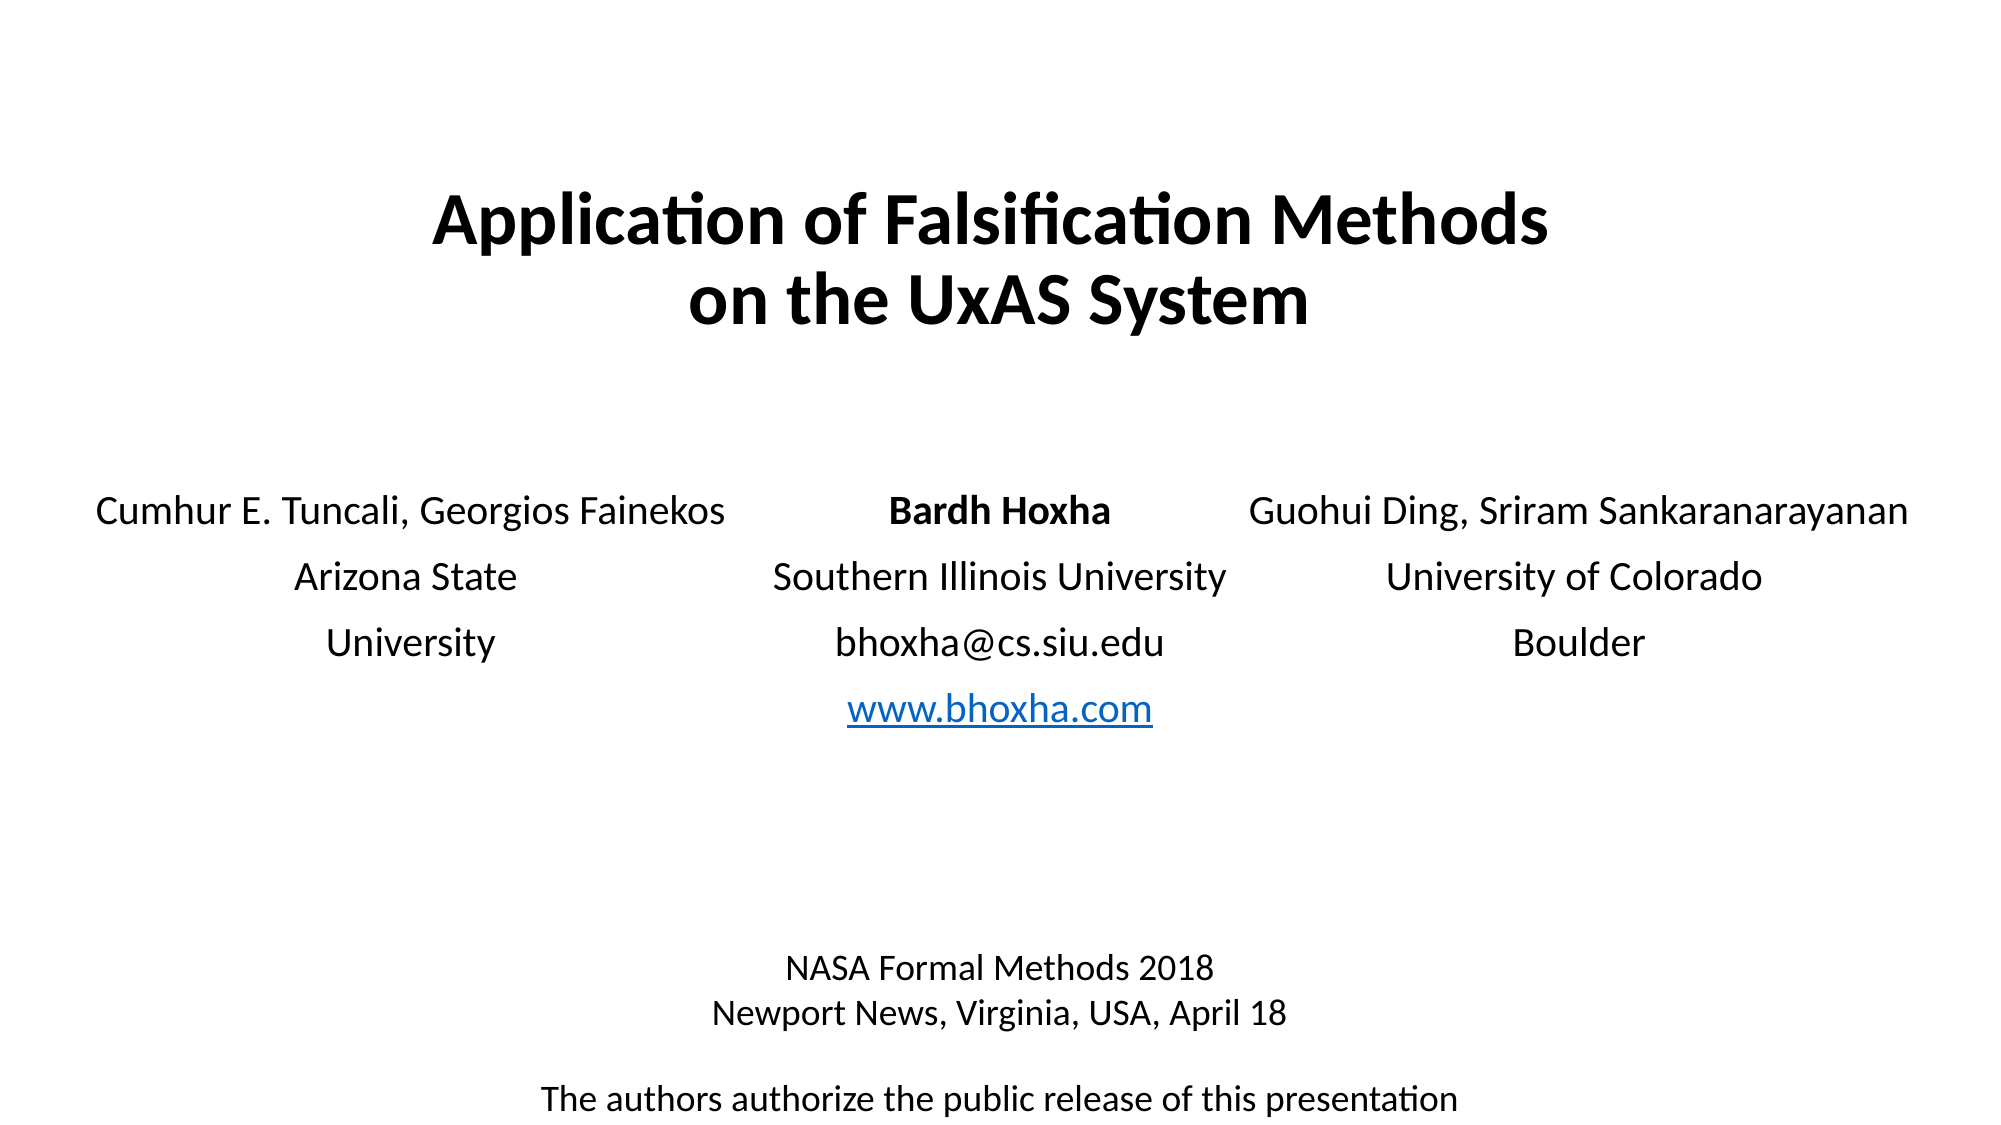

# Application of Falsification Methods on the UxAS System
Cumhur E. Tuncali, Georgios Fainekos
Arizona State
University
Bardh Hoxha
Southern Illinois University
bhoxha@cs.siu.edu
www.bhoxha.com
Guohui Ding, Sriram Sankaranarayanan
University of Colorado
Boulder
NASA Formal Methods 2018
Newport News, Virginia, USA, April 18
The authors authorize the public release of this presentation